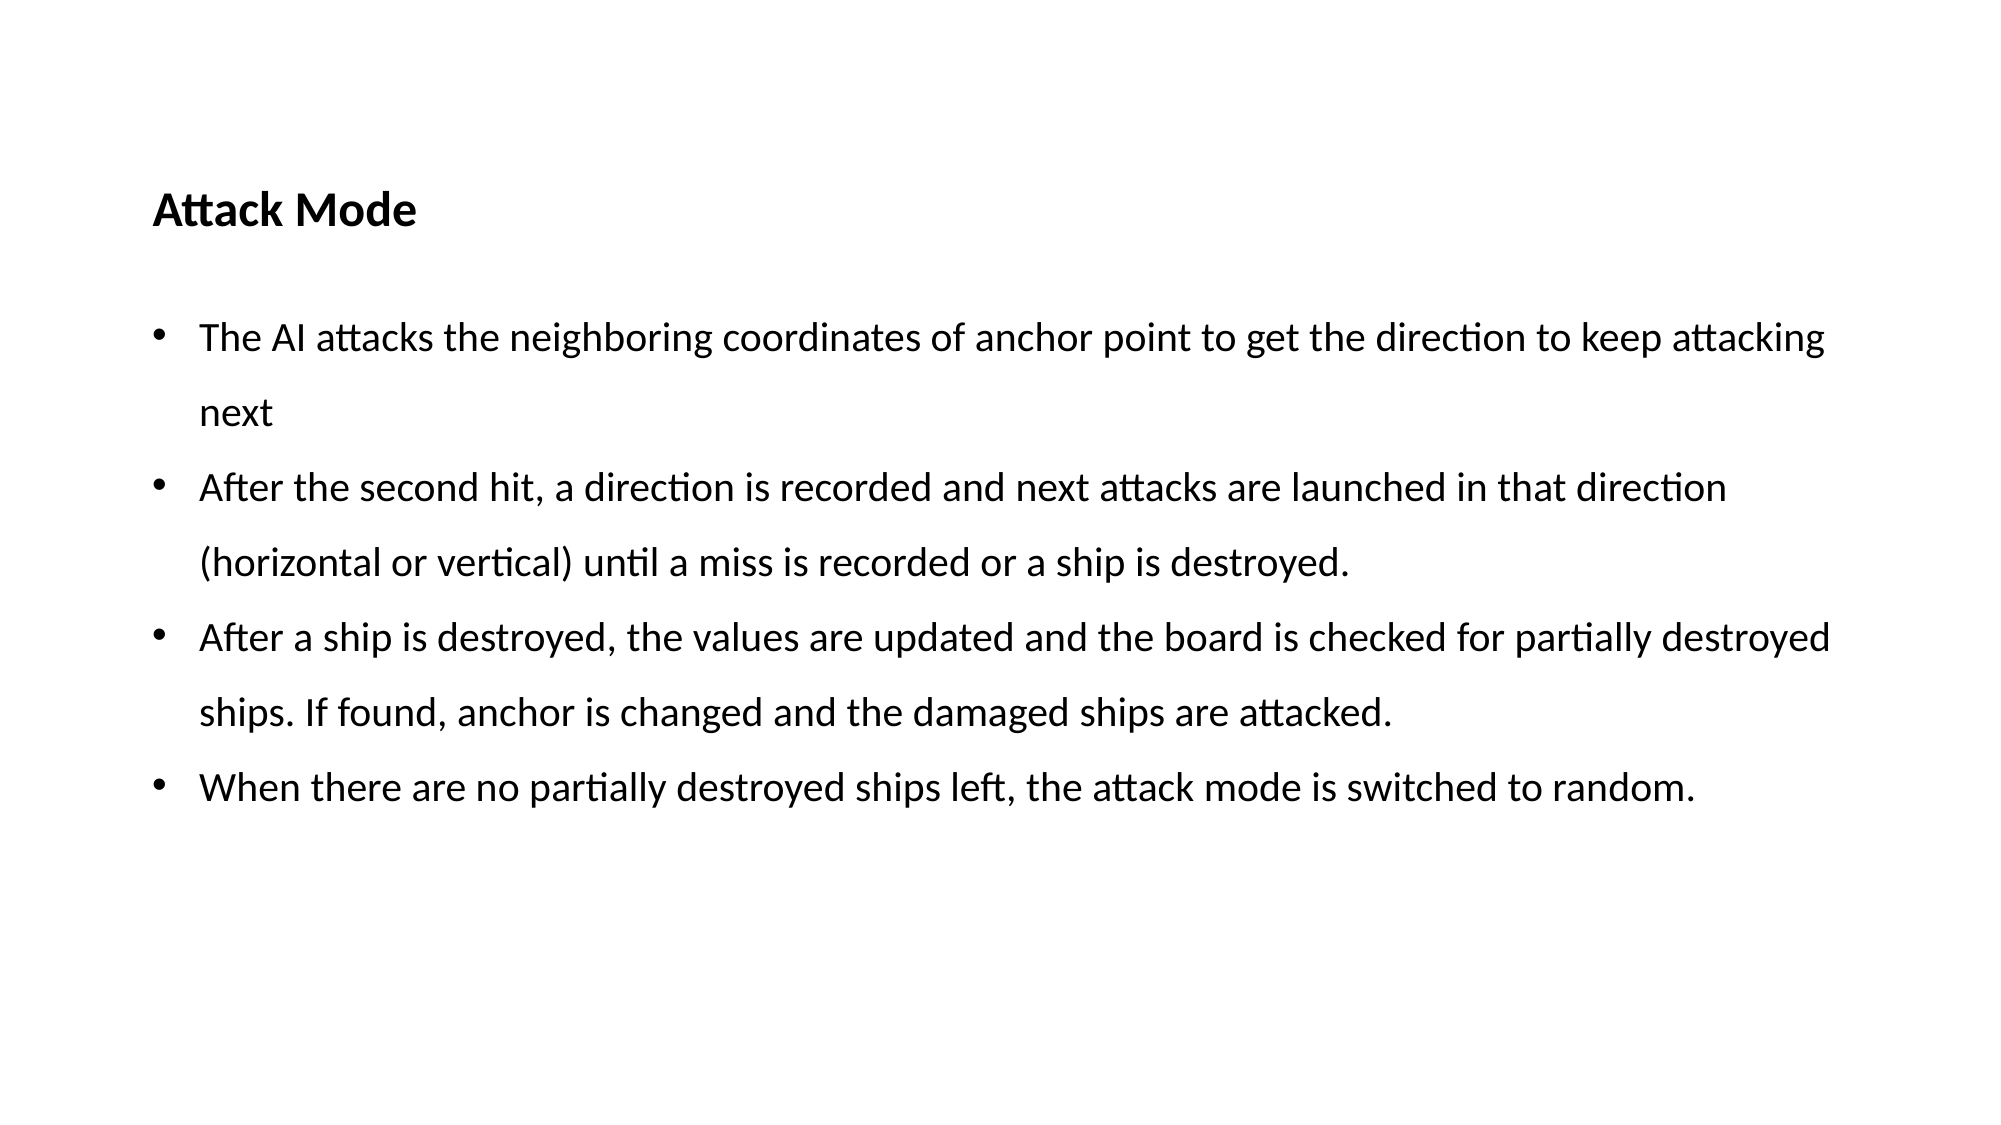

Attack Mode
The AI attacks the neighboring coordinates of anchor point to get the direction to keep attacking next
After the second hit, a direction is recorded and next attacks are launched in that direction (horizontal or vertical) until a miss is recorded or a ship is destroyed.
After a ship is destroyed, the values are updated and the board is checked for partially destroyed ships. If found, anchor is changed and the damaged ships are attacked.
When there are no partially destroyed ships left, the attack mode is switched to random.